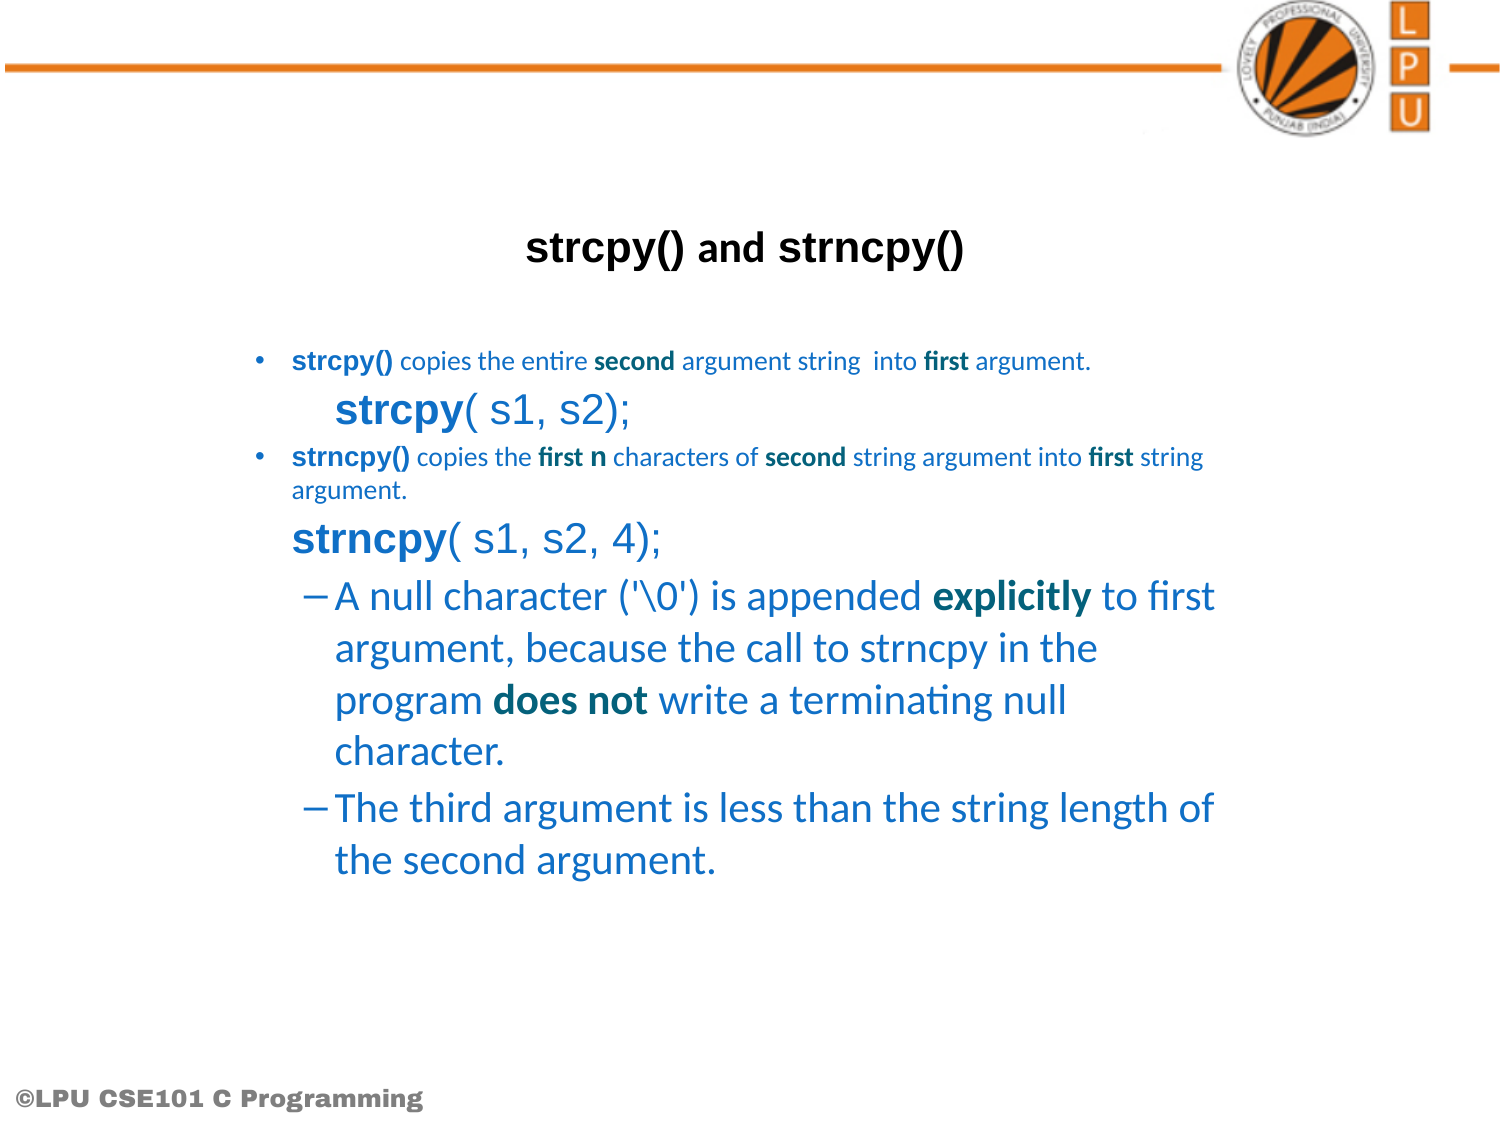

# strcpy() and strncpy()
strcpy() copies the entire second argument string  into first argument.
			strcpy( s1, s2);
strncpy() copies the first n characters of second string argument into first string argument.
			strncpy( s1, s2, 4);
A null character ('\0') is appended explicitly to first argument, because the call to strncpy in the program does not write a terminating null character.
The third argument is less than the string length of the second argument.